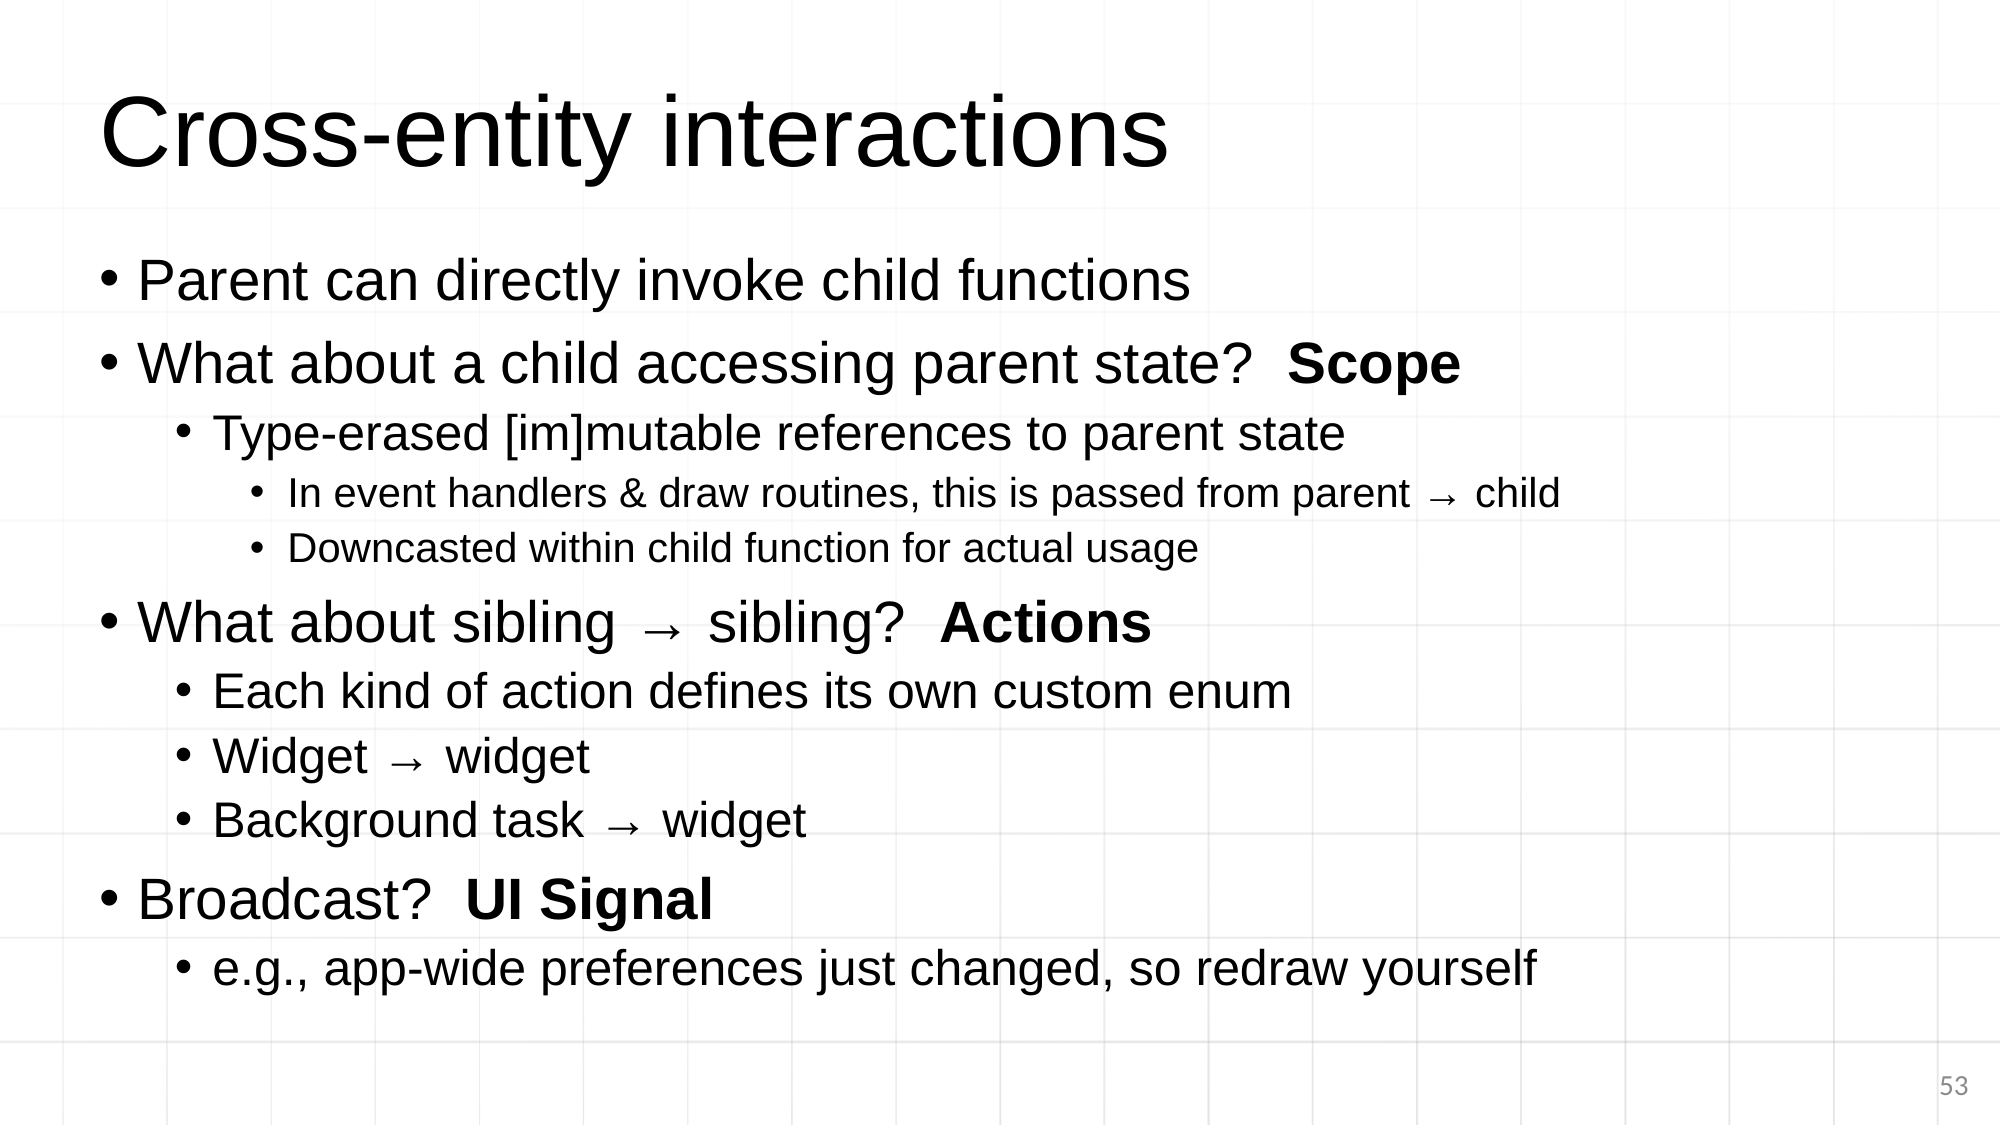

# Cross-entity interactions
Parent can directly invoke child functions
What about a child accessing parent state?  Scope
Type-erased [im]mutable references to parent state
In event handlers & draw routines, this is passed from parent → child
Downcasted within child function for actual usage
What about sibling → sibling?  Actions
Each kind of action defines its own custom enum
Widget → widget
Background task → widget
Broadcast?  UI Signal
e.g., app-wide preferences just changed, so redraw yourself
53